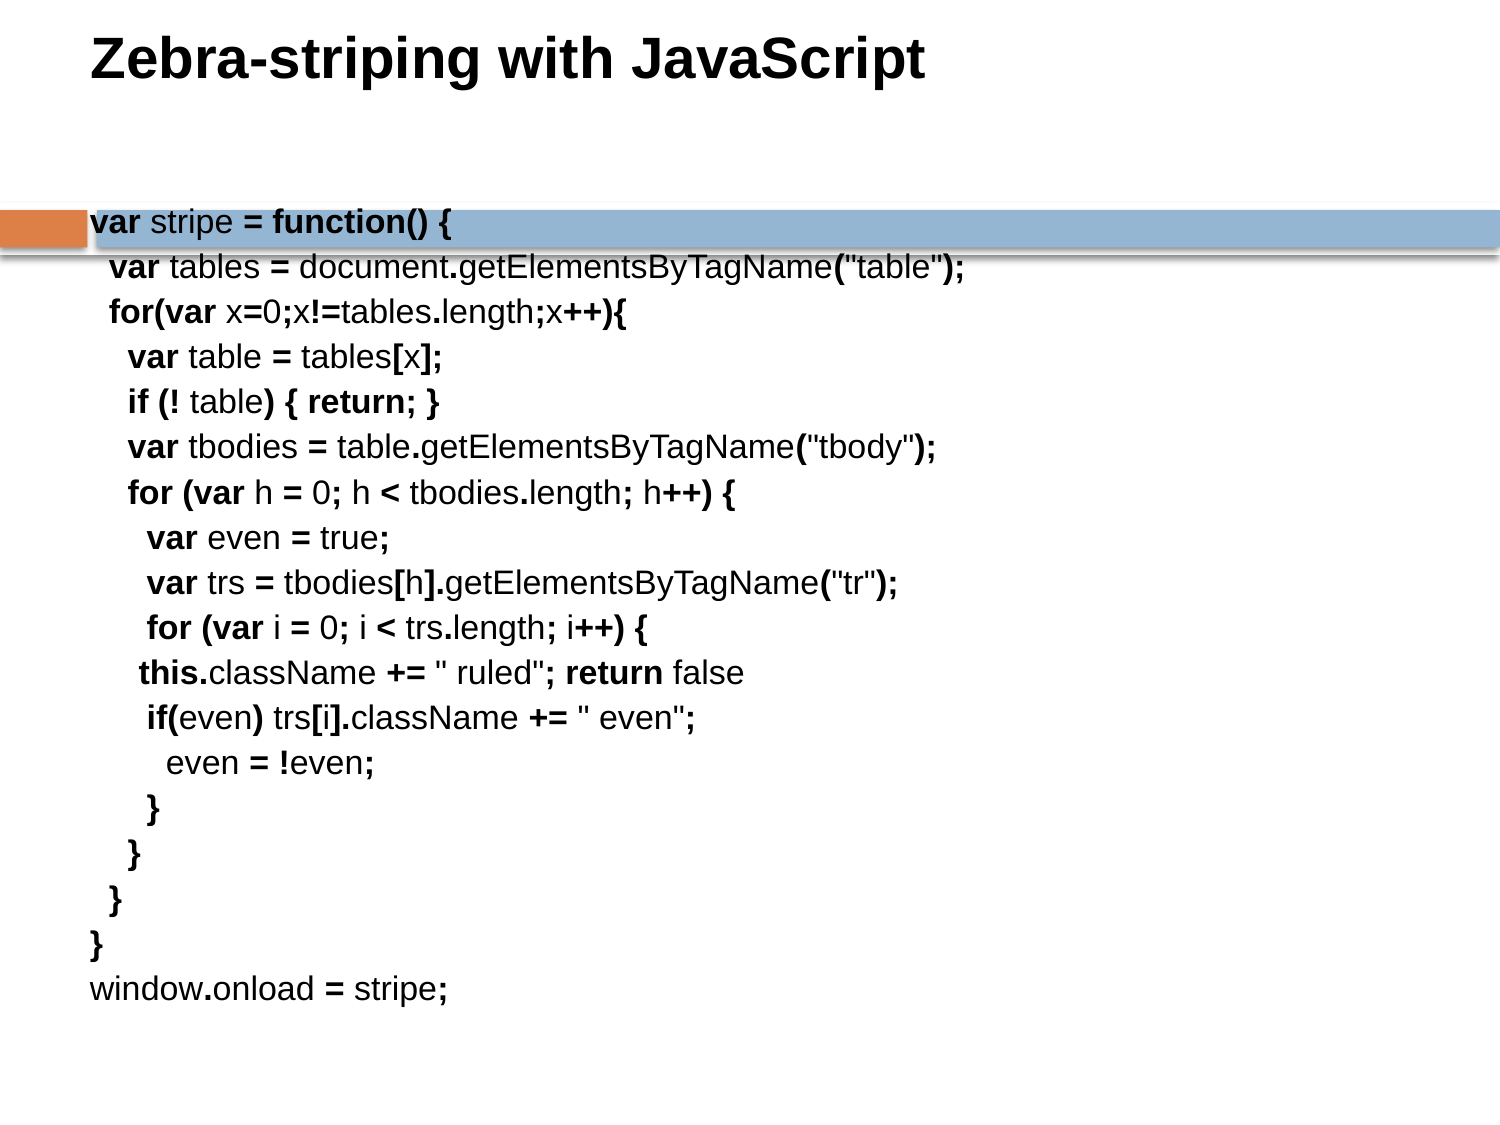

Zebra-striping with JavaScript
var stripe = function() {
  var tables = document.getElementsByTagName("table");
  for(var x=0;x!=tables.length;x++){
    var table = tables[x];
    if (! table) { return; }
    var tbodies = table.getElementsByTagName("tbody");
    for (var h = 0; h < tbodies.length; h++) {
      var even = true;
      var trs = tbodies[h].getElementsByTagName("tr");
      for (var i = 0; i < trs.length; i++) {
	this.className += " ruled"; return false
      if(even) trs[i].className += " even";
        even = !even;
      }
    }
  }
}
window.onload = stripe;